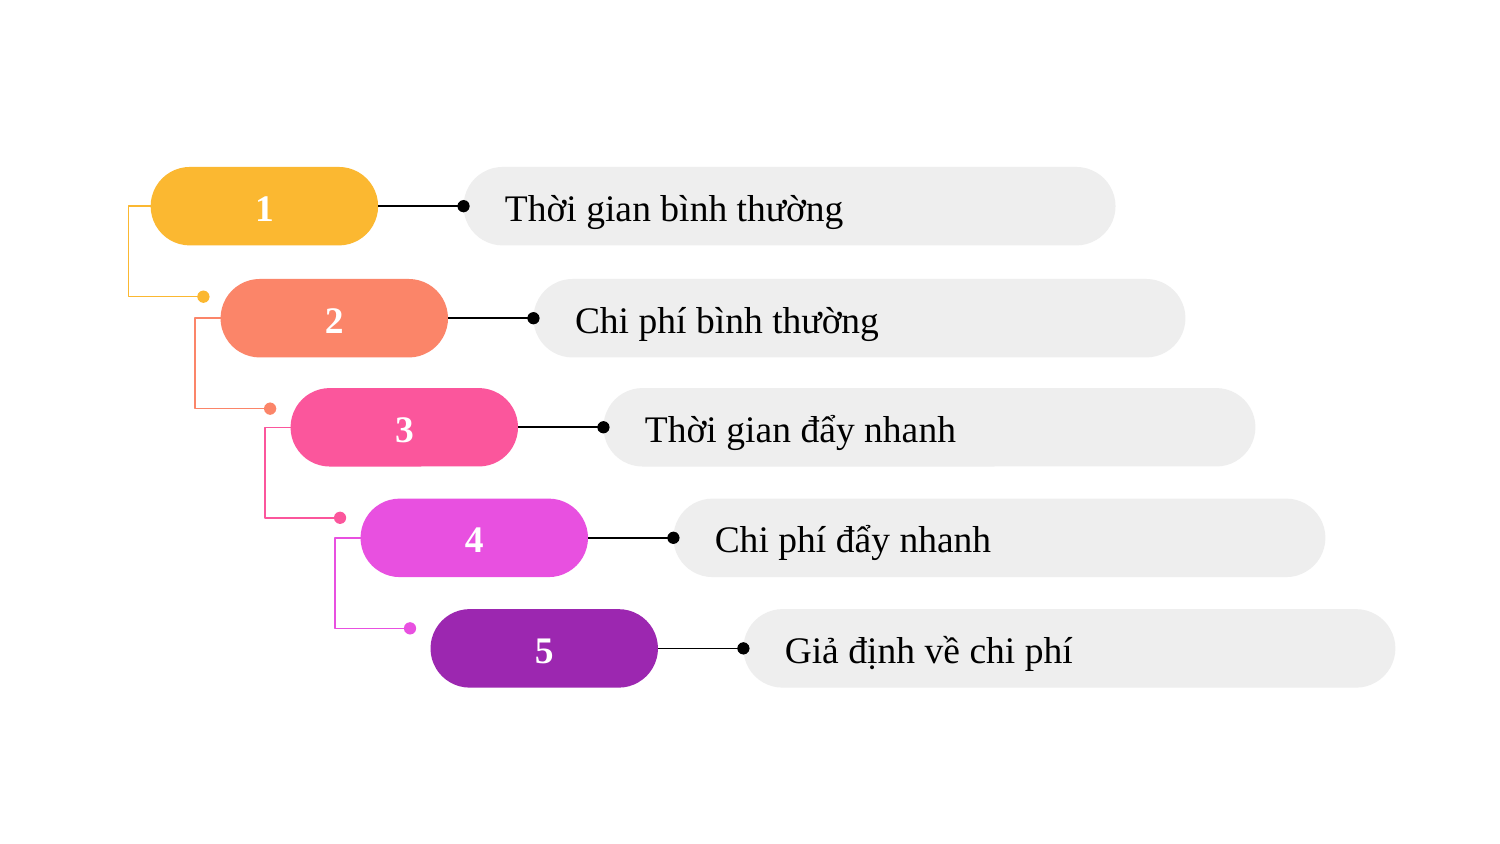

1
Thời gian bình thường

2
Chi phí bình thường

Thời gian đẩy nhanh
3

4
Chi phí đẩy nhanh

Giả định về chi phí
5